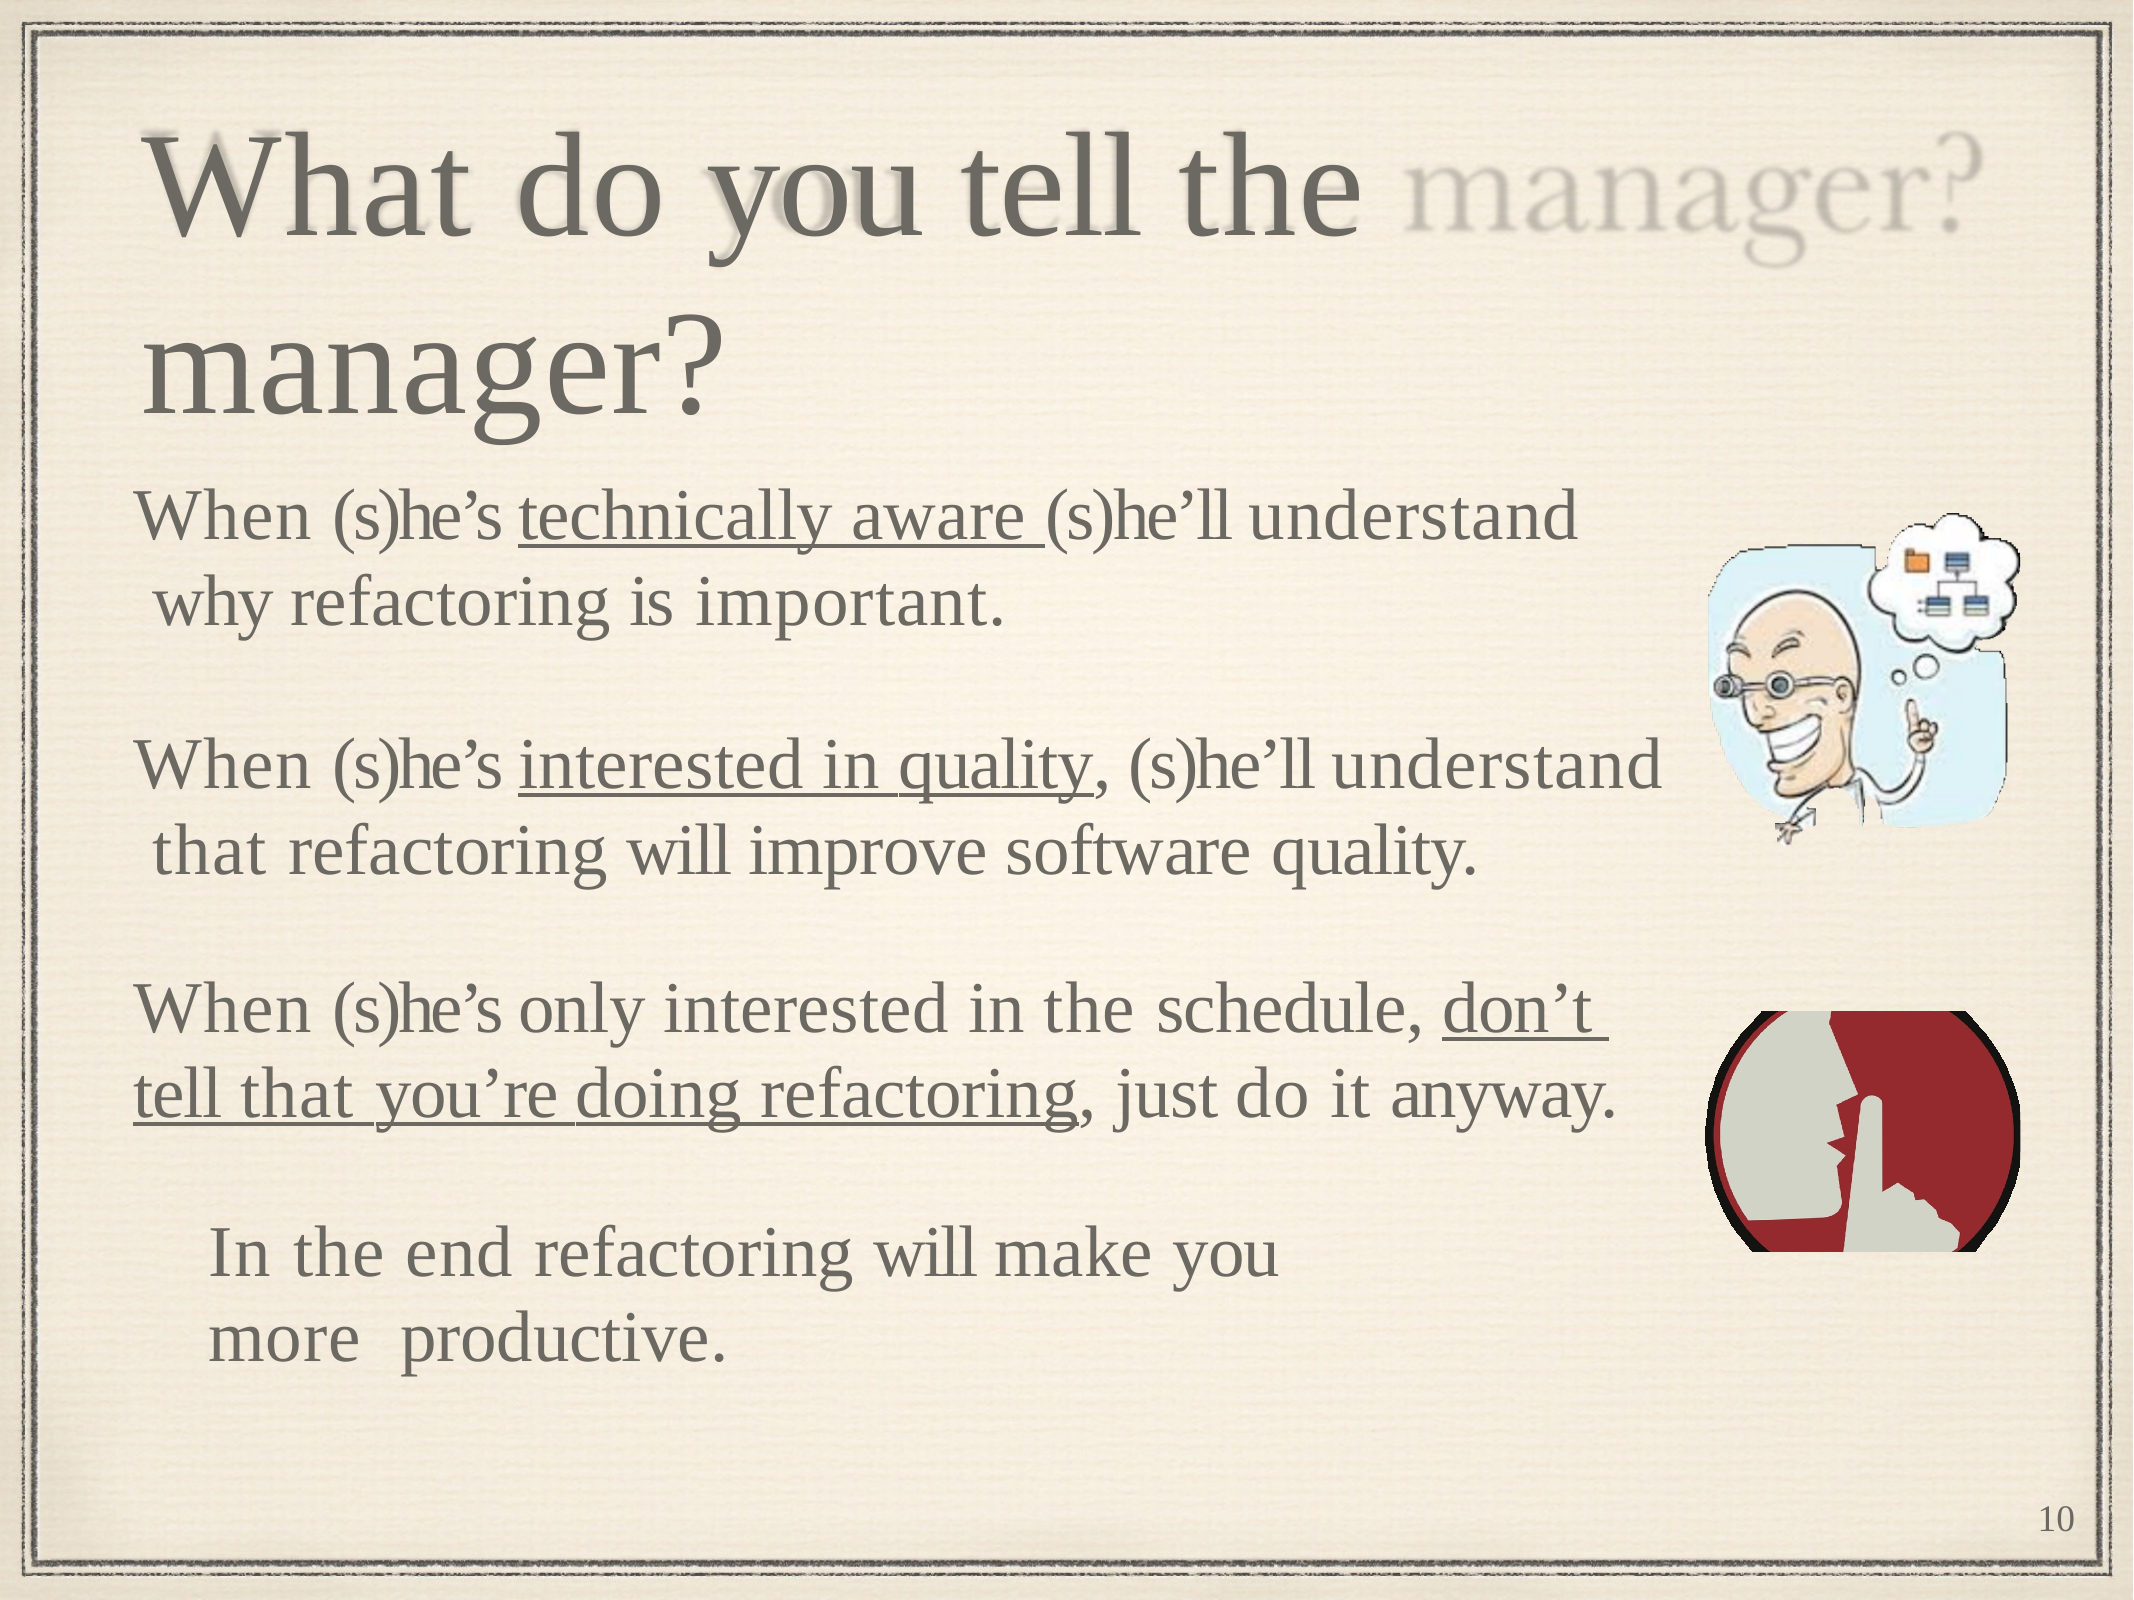

# What do you tell the manager?

When (s)he’s technically aware (s)he’ll understand  why refactoring is important.

When (s)he’s interested in quality, (s)he’ll understand  that refactoring will improve software quality.
When (s)he’s only interested in the schedule, don’t  tell that you’re doing refactoring, just do it anyway.
In the end refactoring will make you more  productive.

10